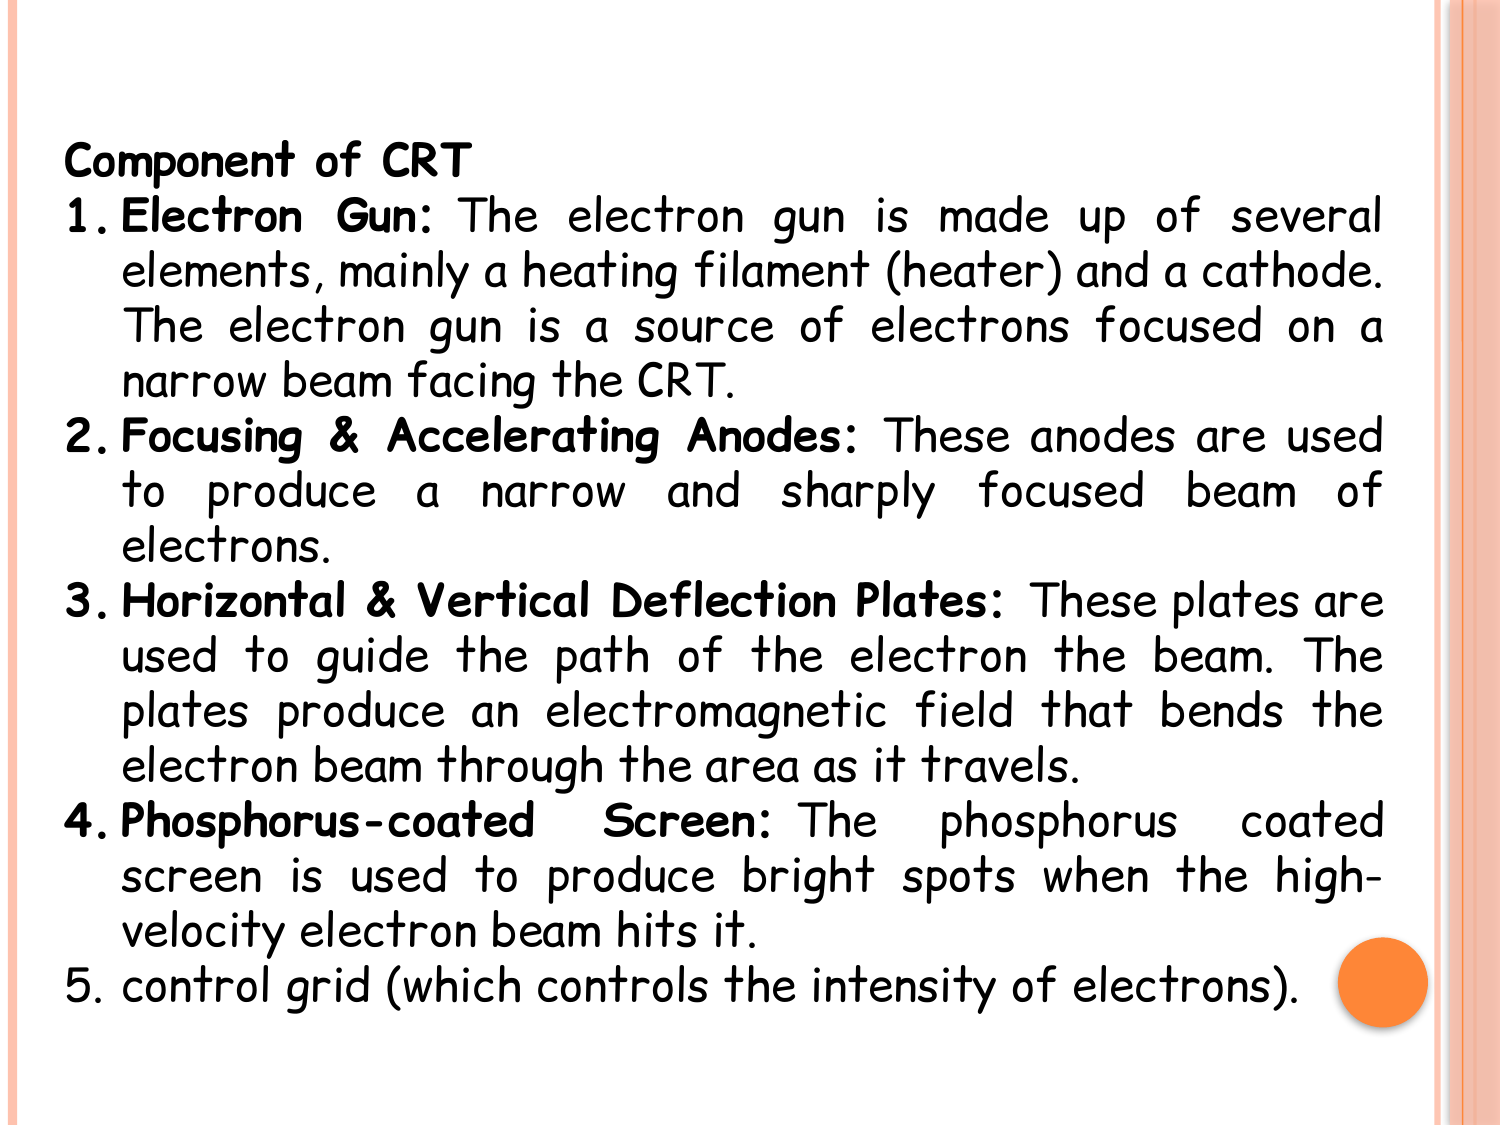

Component of CRT
Electron Gun: The electron gun is made up of several elements, mainly a heating filament (heater) and a cathode. The electron gun is a source of electrons focused on a narrow beam facing the CRT.
Focusing & Accelerating Anodes: These anodes are used to produce a narrow and sharply focused beam of electrons.
Horizontal & Vertical Deflection Plates: These plates are used to guide the path of the electron the beam. The plates produce an electromagnetic field that bends the electron beam through the area as it travels.
Phosphorus-coated Screen: The phosphorus coated screen is used to produce bright spots when the high-velocity electron beam hits it.
control grid (which controls the intensity of electrons).